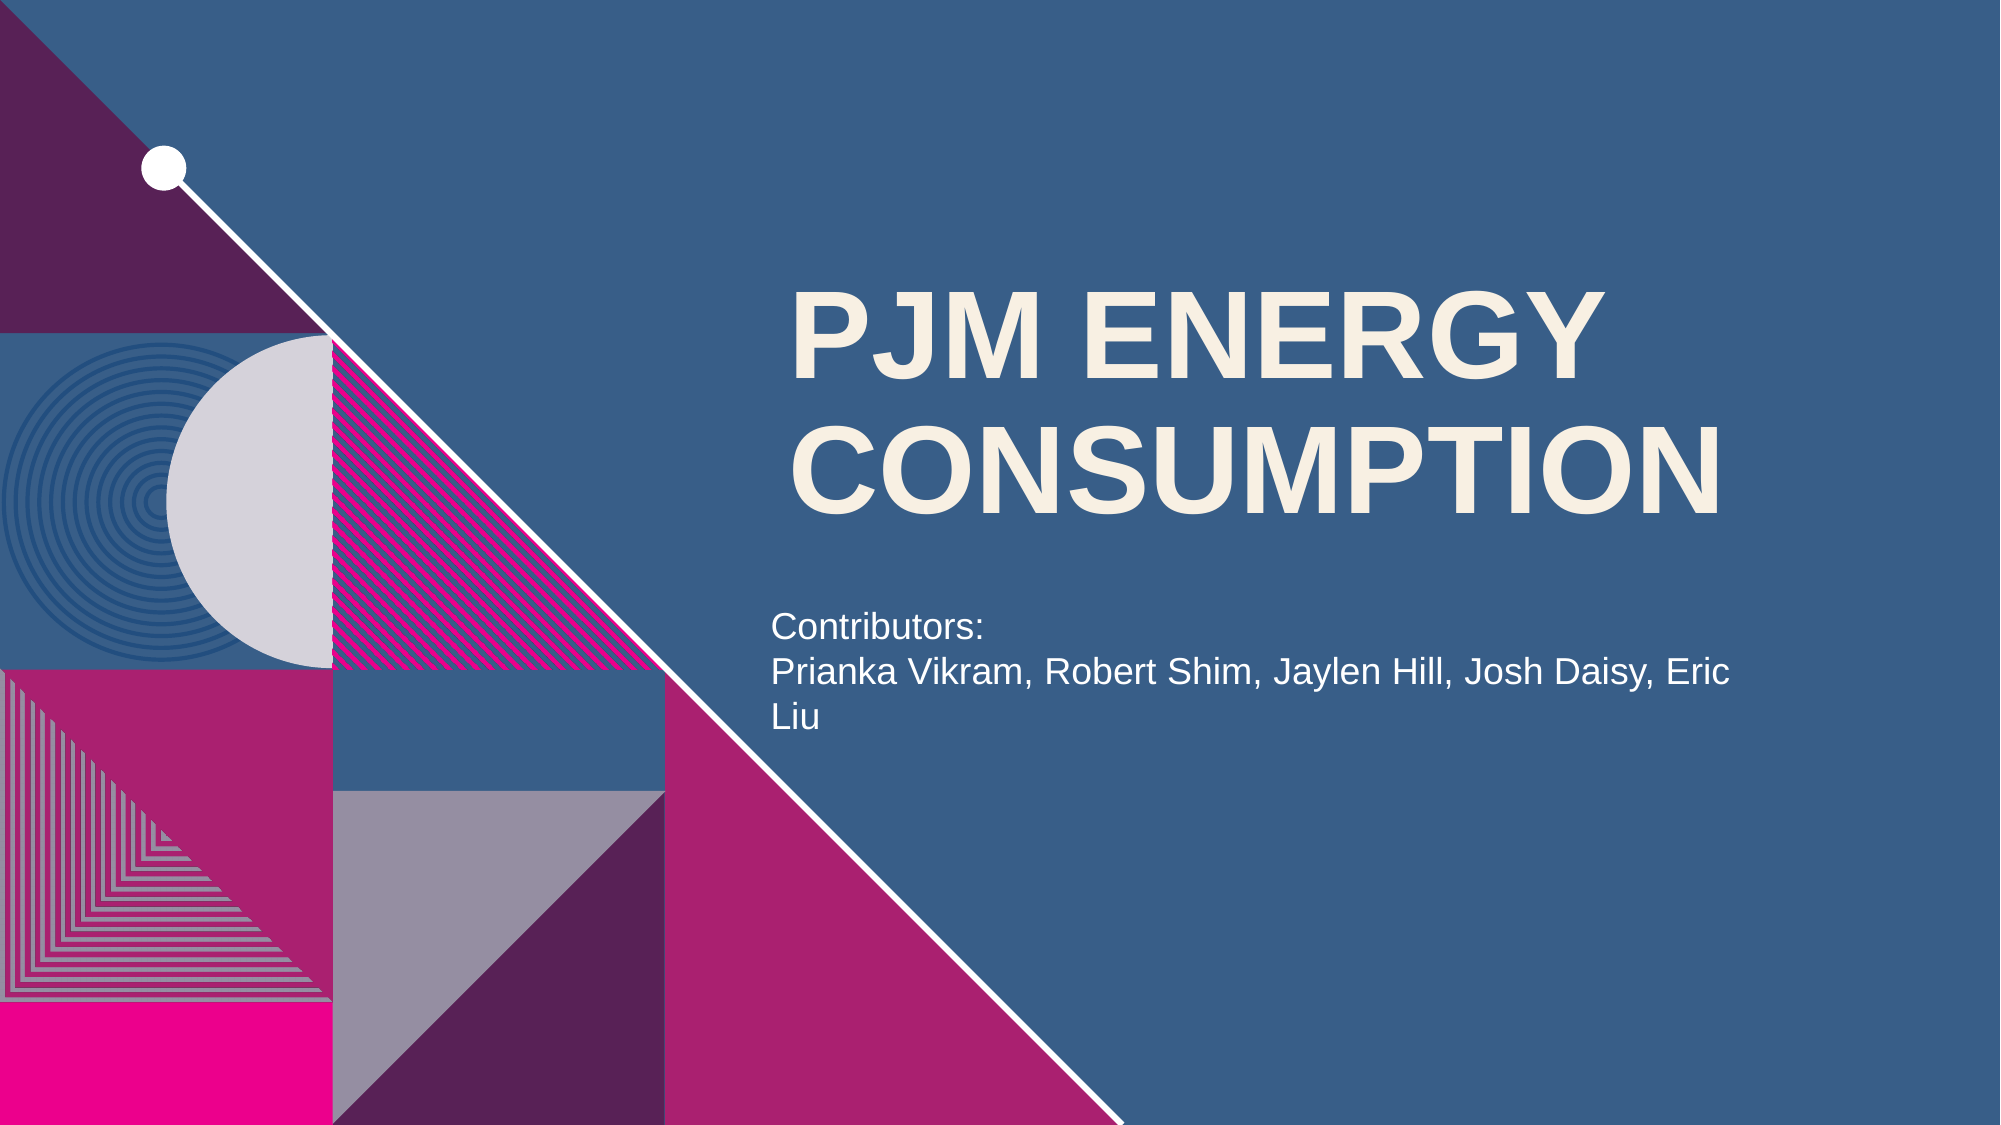

# PJM Energy consumption
Contributors:
Prianka Vikram, Robert Shim, Jaylen Hill, Josh Daisy, Eric Liu